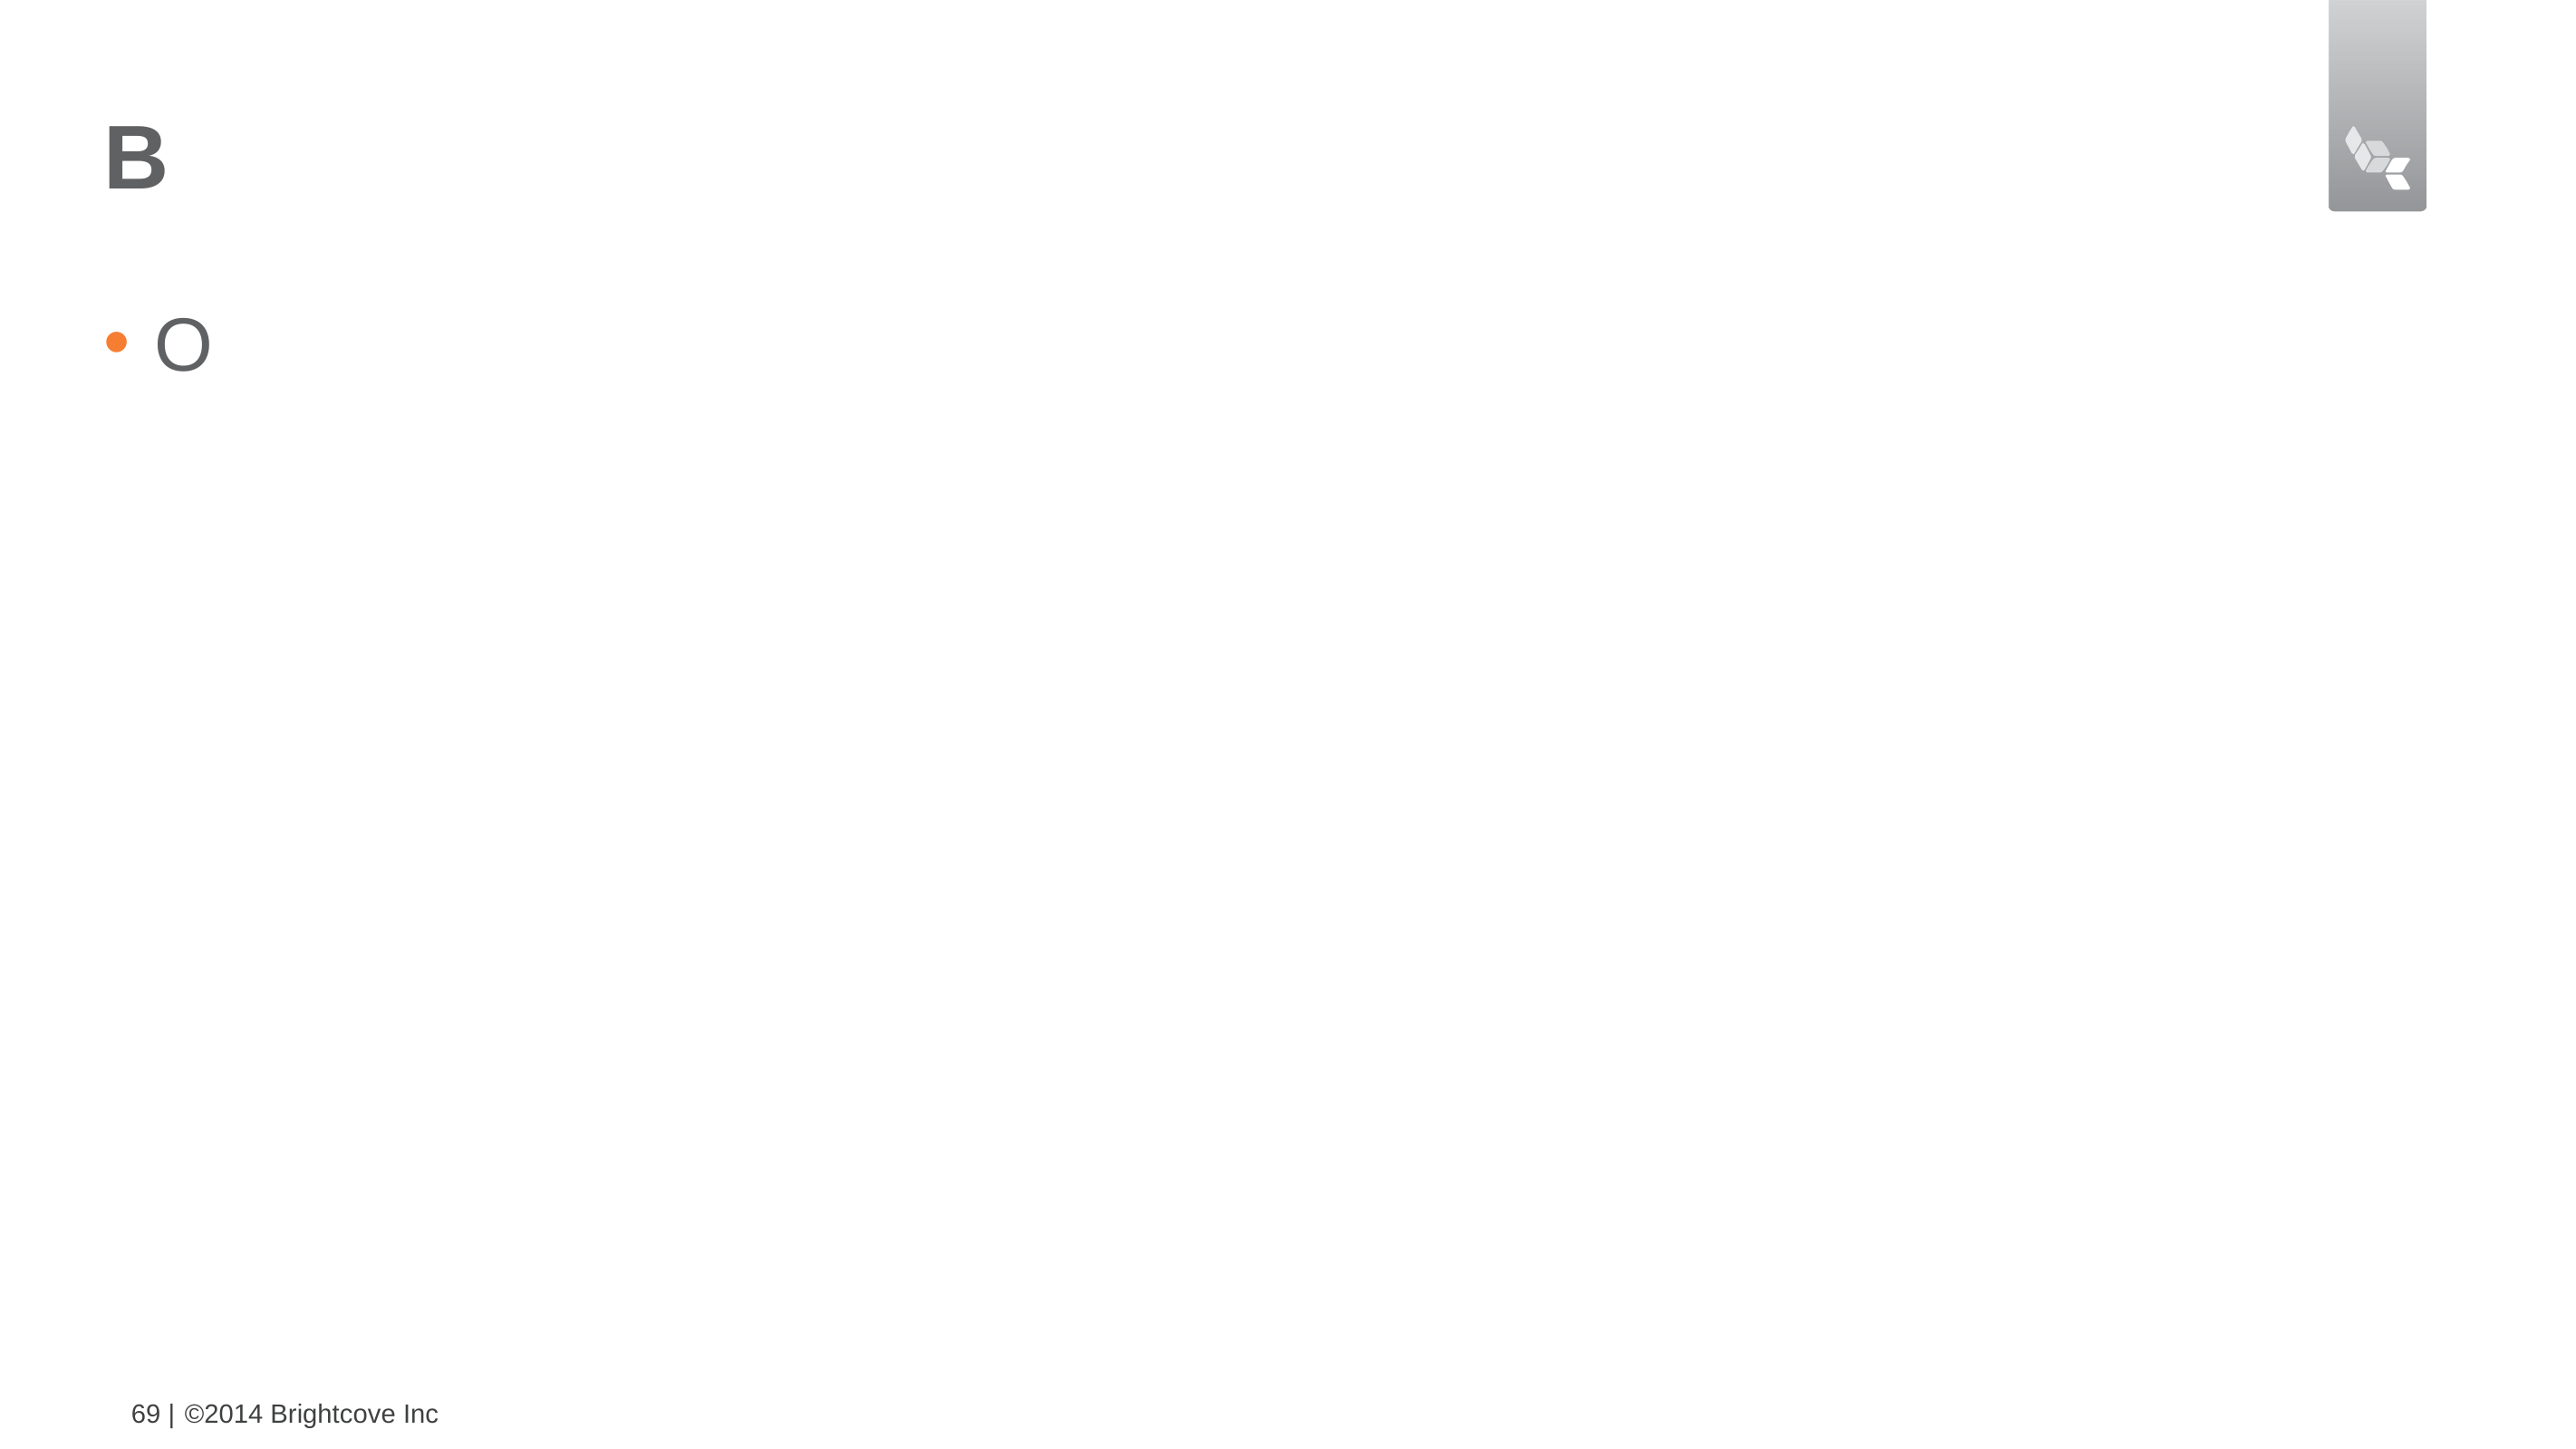

# B
O
69 |
©2014 Brightcove Inc